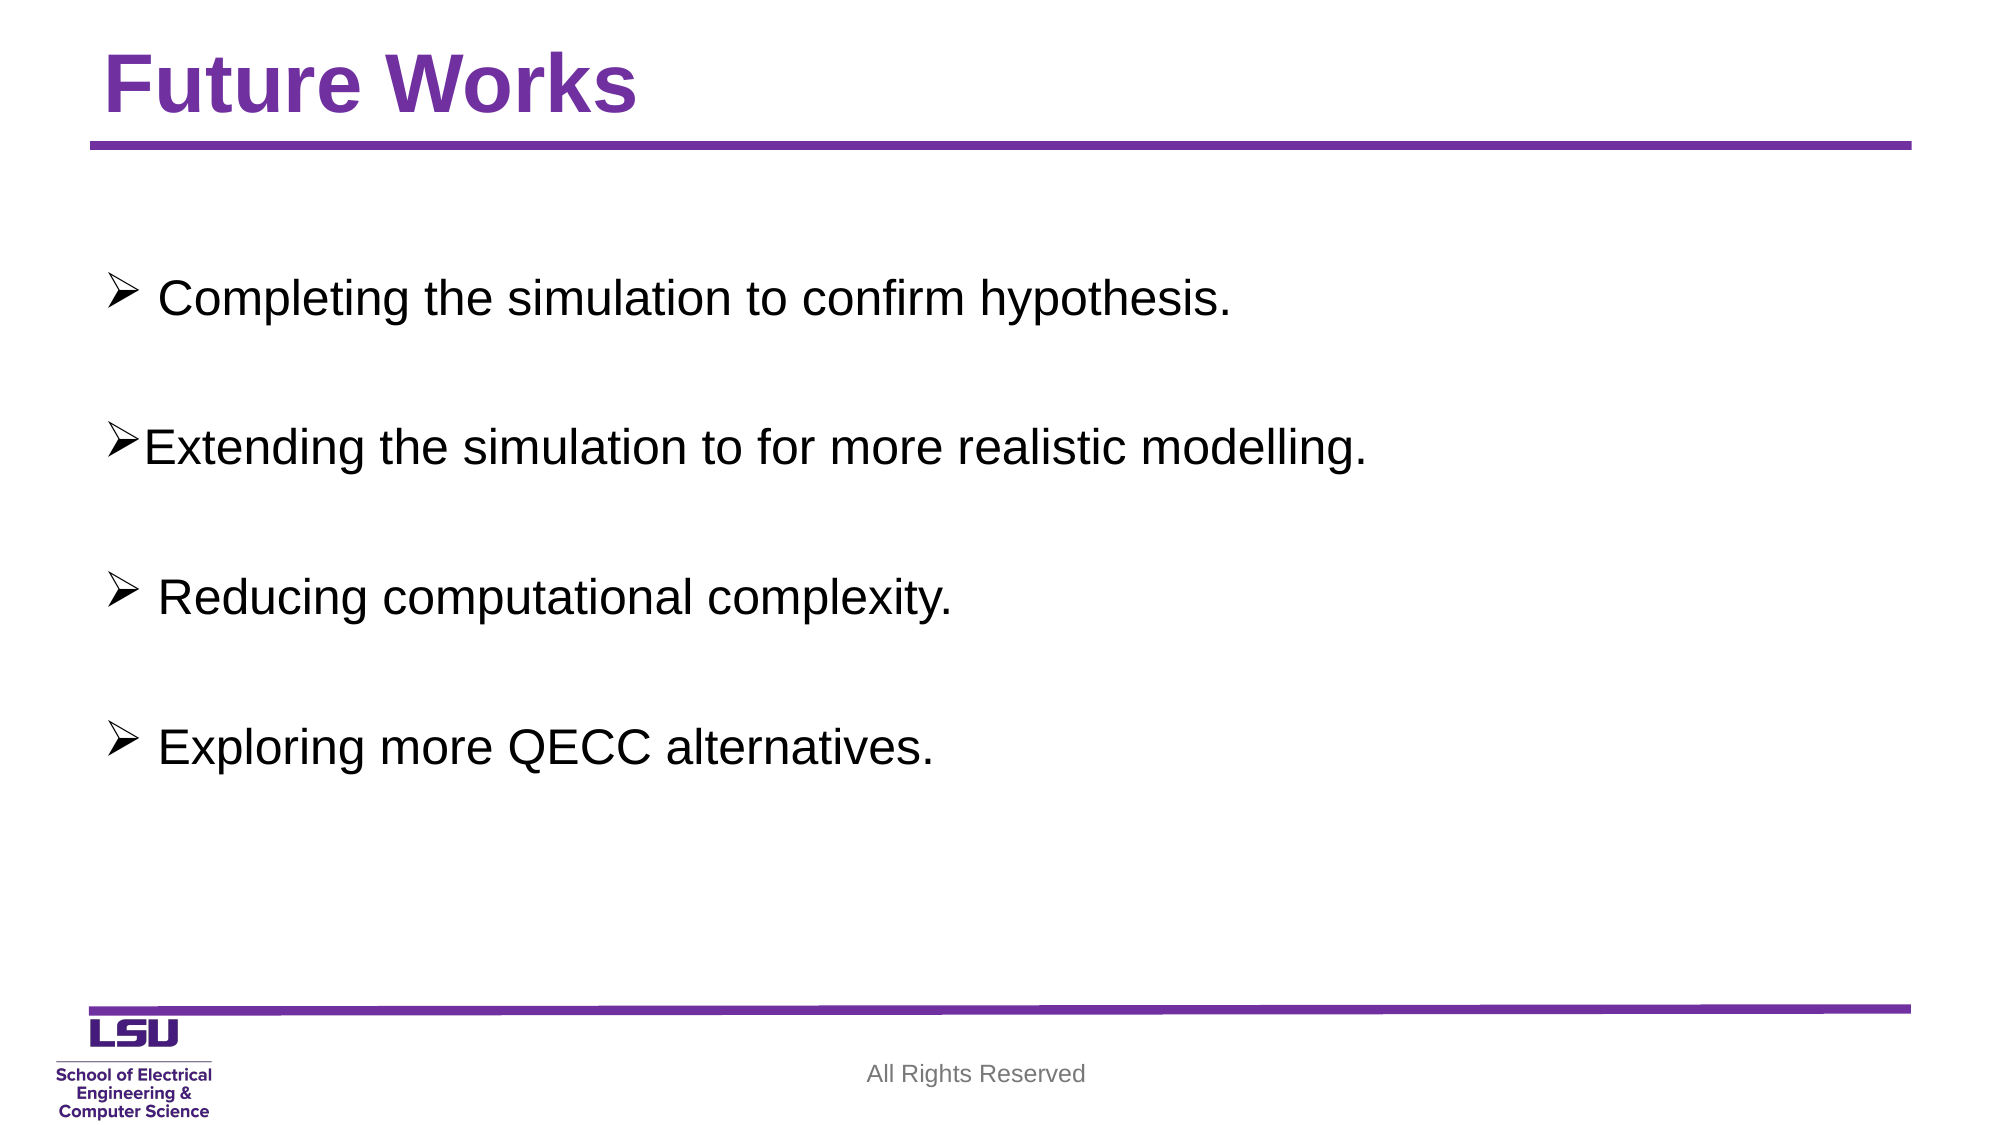

# Future Works

 Completing the simulation to confirm hypothesis.

Extending the simulation to for more realistic modelling.

 Reducing computational complexity.

 Exploring more QECC alternatives.

All Rights Reserved